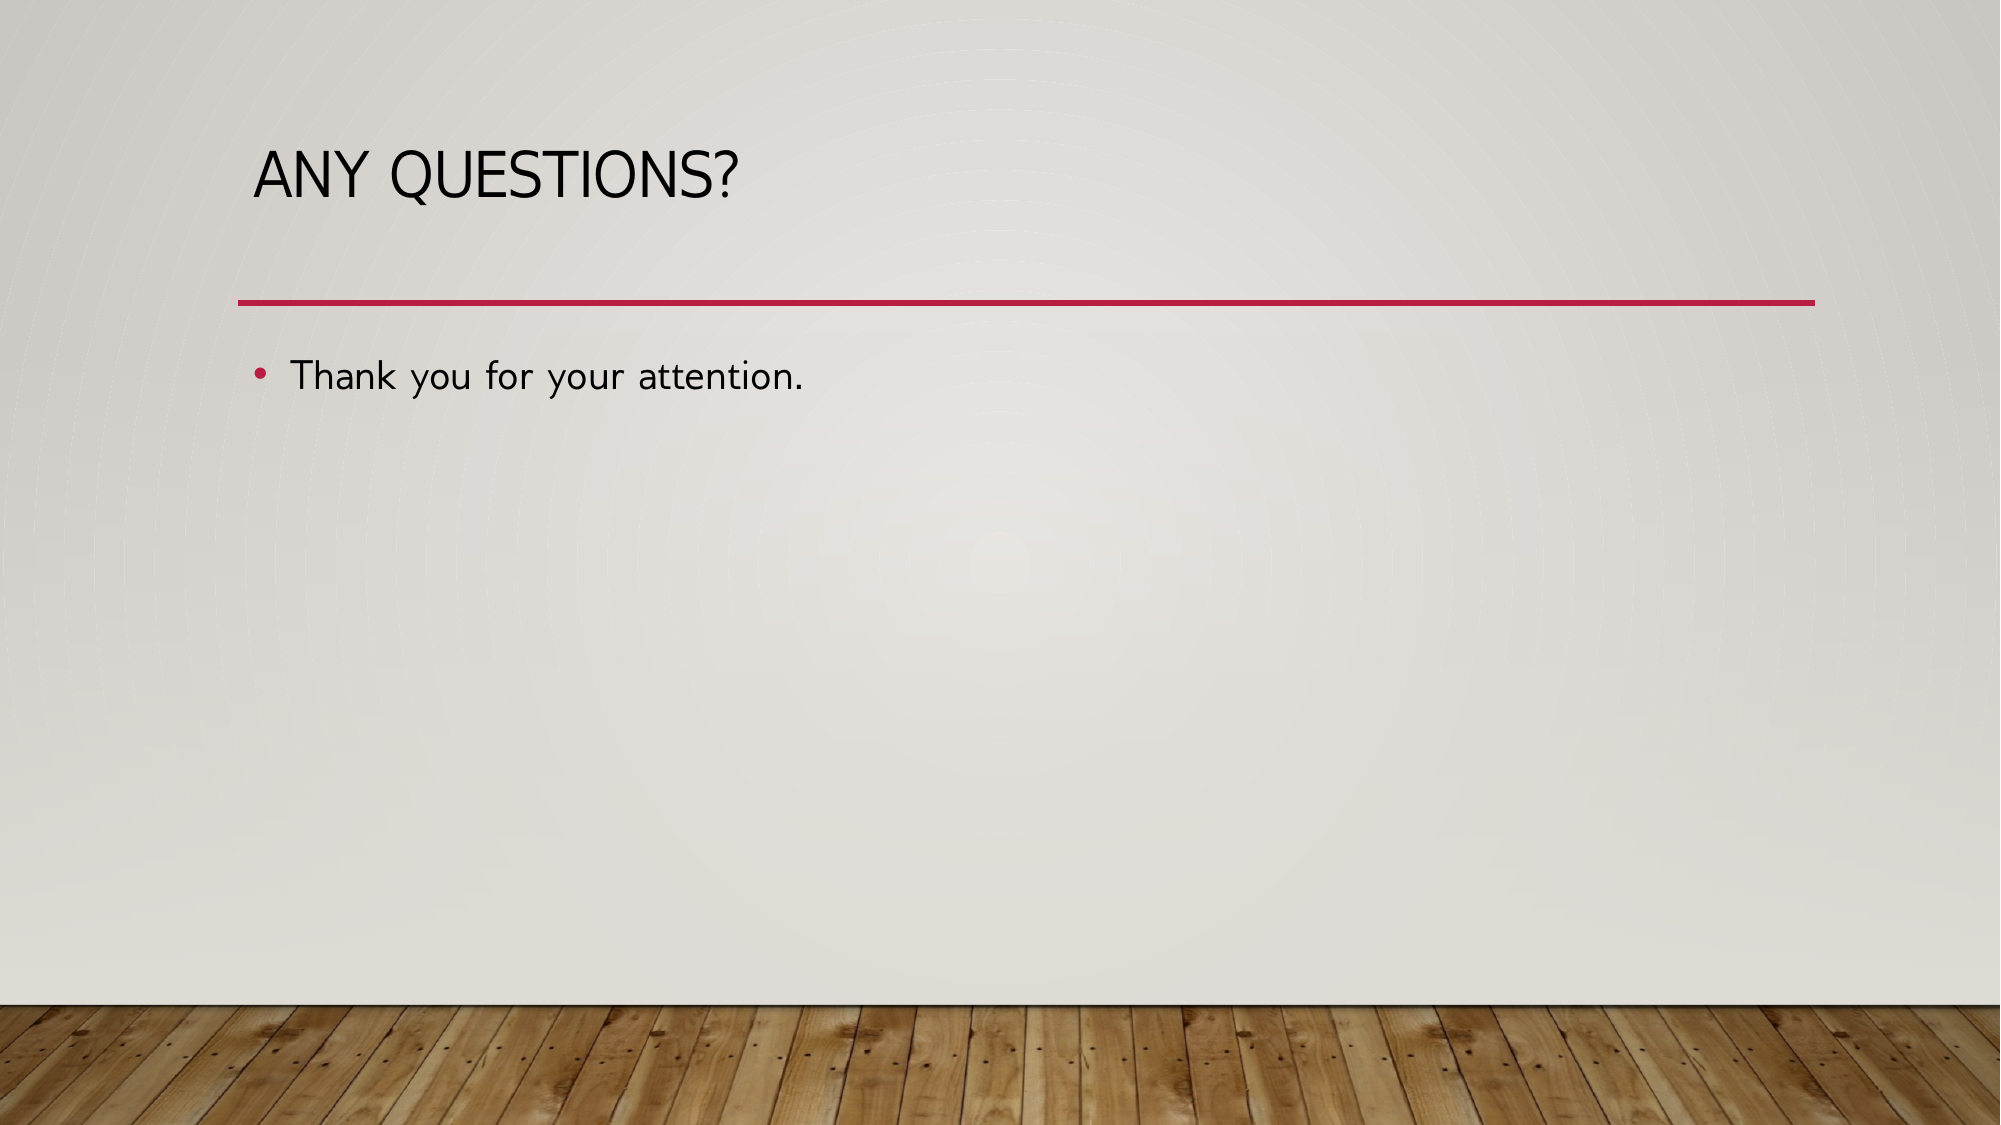

# Any Questions?
Thank you for your attention.